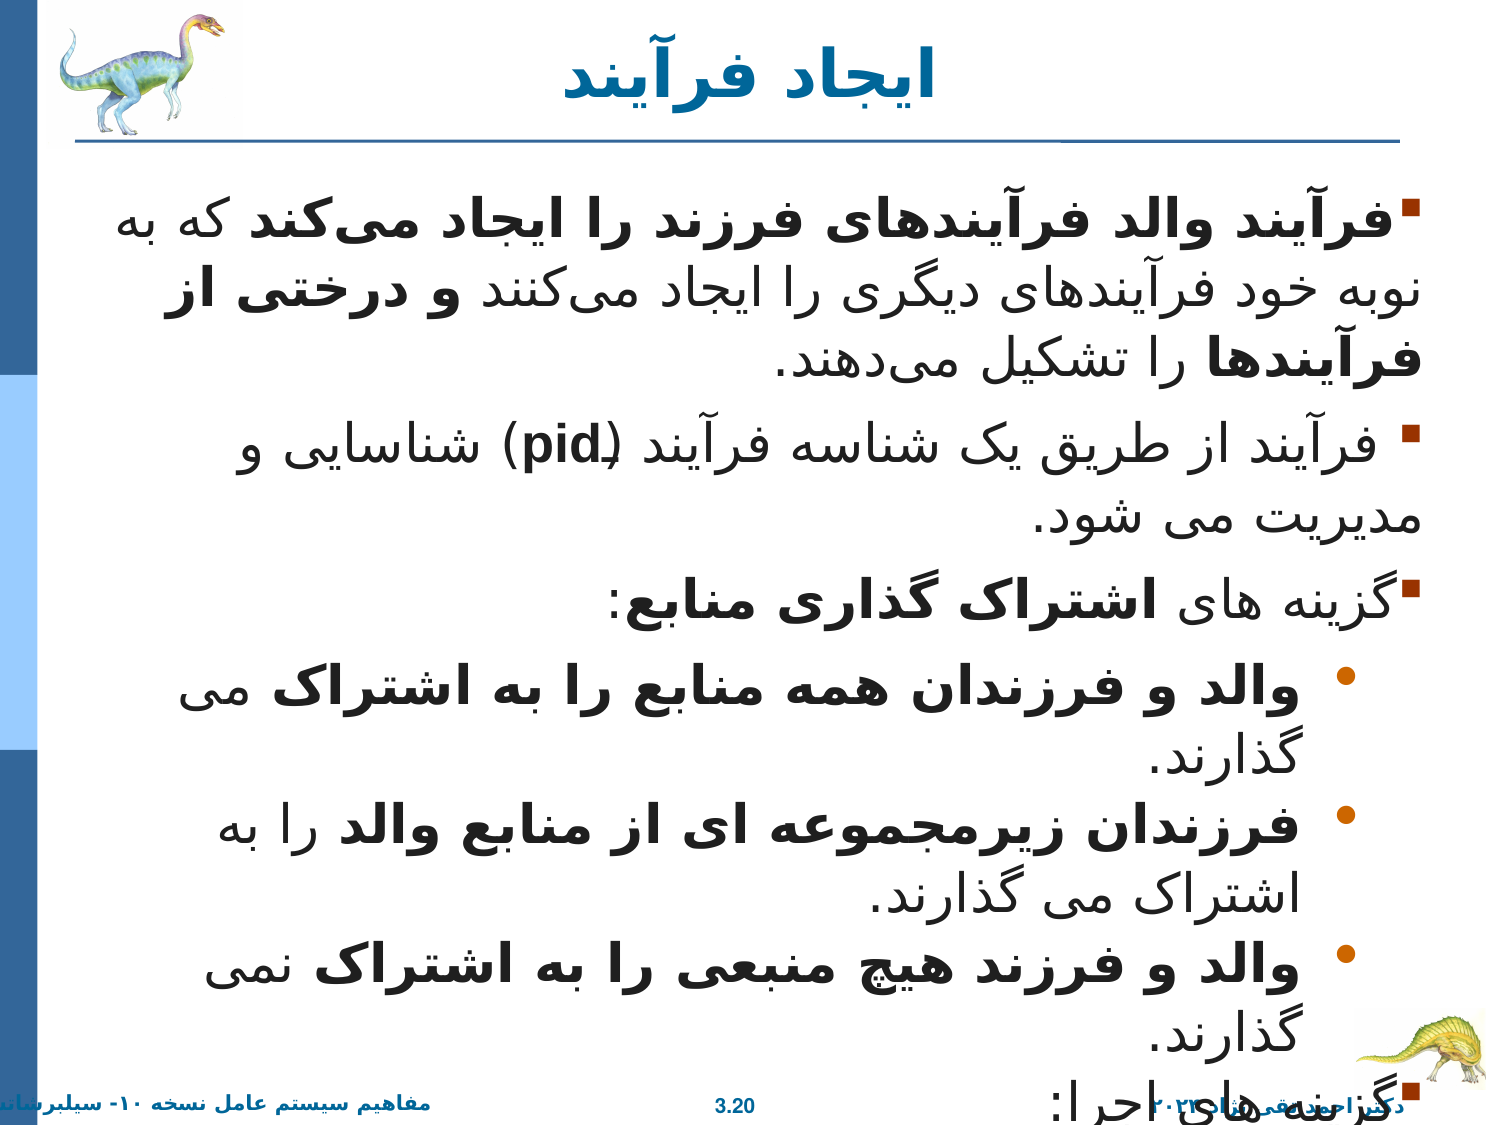

# ایجاد فرآیند
فرآیند والد فرآیندهای فرزند را ایجاد می‌کند که به نوبه خود فرآیندهای دیگری را ایجاد می‌کنند و درختی از فرآیندها را تشکیل می‌دهند.
 فرآیند از طریق یک شناسه فرآیند (pid) شناسایی و مدیریت می شود.
گزینه های اشتراک گذاری منابع:
والد و فرزندان همه منابع را به اشتراک می گذارند.
فرزندان زیرمجموعه ای از منابع والد را به اشتراک می گذارند.
والد و فرزند هیچ منبعی را به اشتراک نمی گذارند.
گزینه های اجرا:
والد و فرزندان به طور همزمان اجرا می شوند.
والد منتظر می ماند تا فرزندان خاتمه یابند.